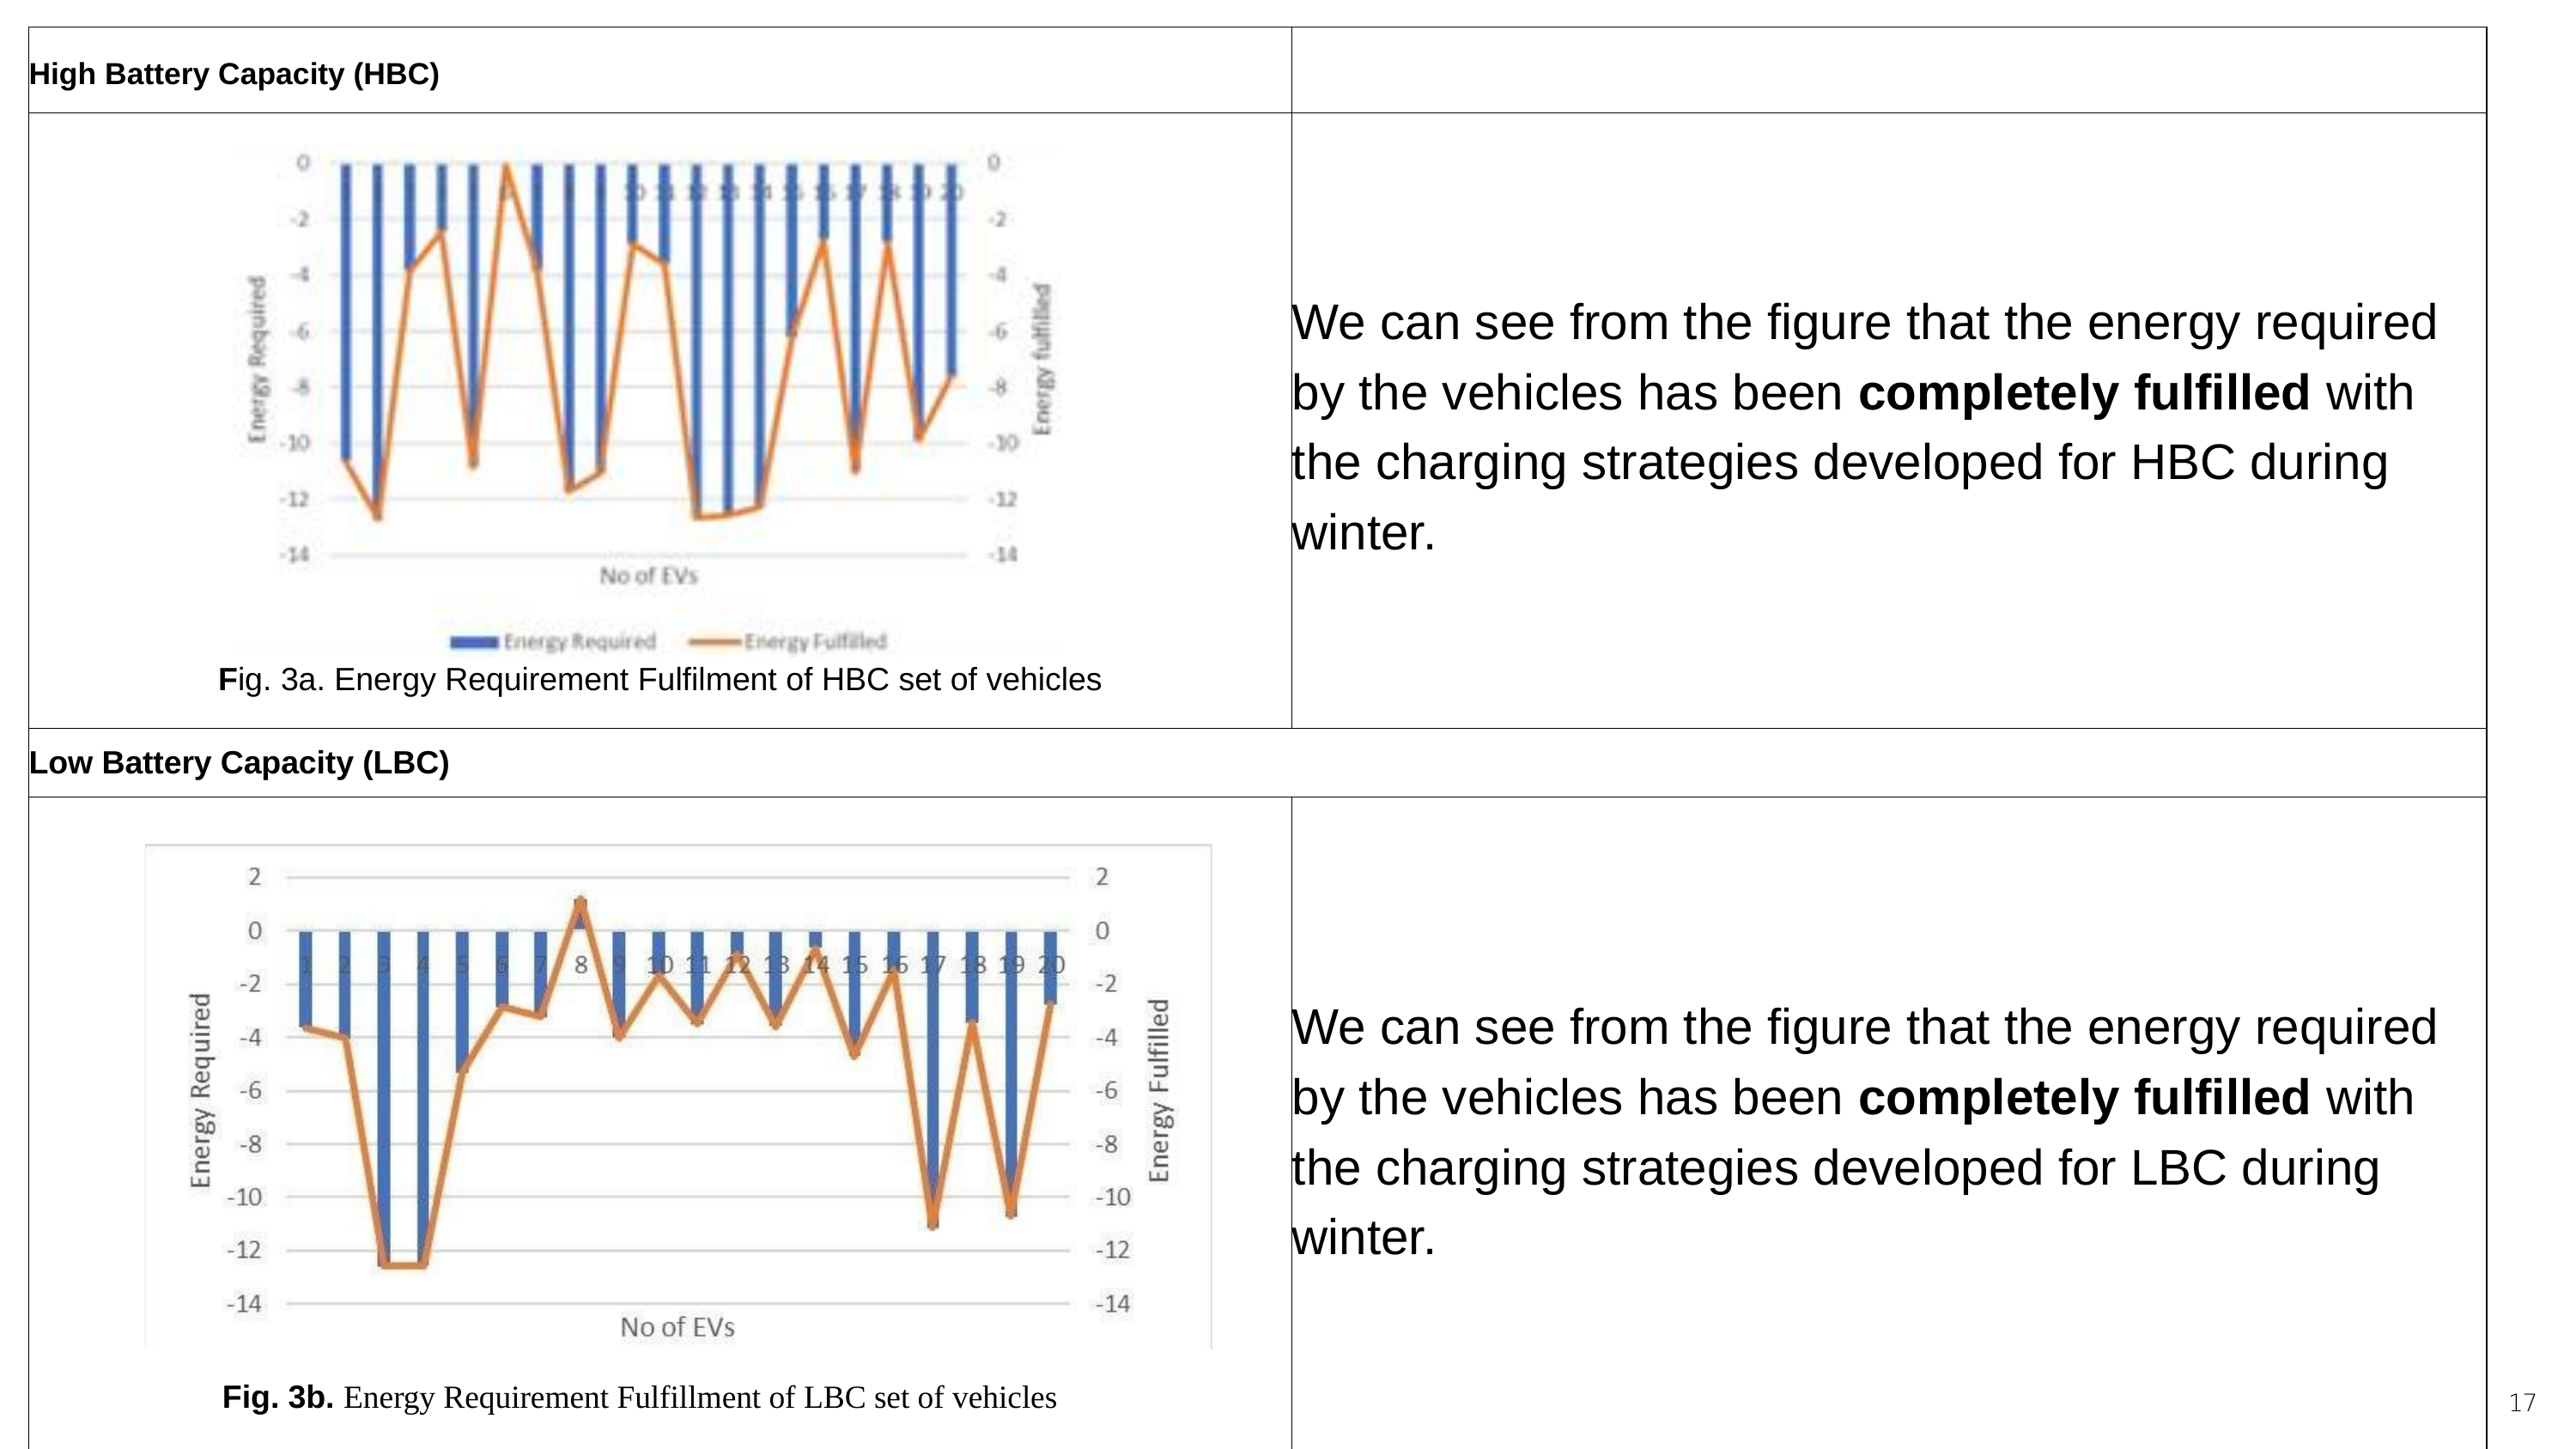

| High Battery Capacity (HBC) |  |
| --- | --- |
| Fig. 3a. Energy Requirement Fulfilment of HBC set of vehicles | We can see from the figure that the energy required by the vehicles has been completely fulfilled with the charging strategies developed for HBC during winter. |
| Low Battery Capacity (LBC) | High Battery Capacity (HBC) |
| Fig. 3b. Energy Requirement Fulfillment of LBC set of vehicles | We can see from the figure that the energy required by the vehicles has been completely fulfilled with the charging strategies developed for LBC during winter. |

17